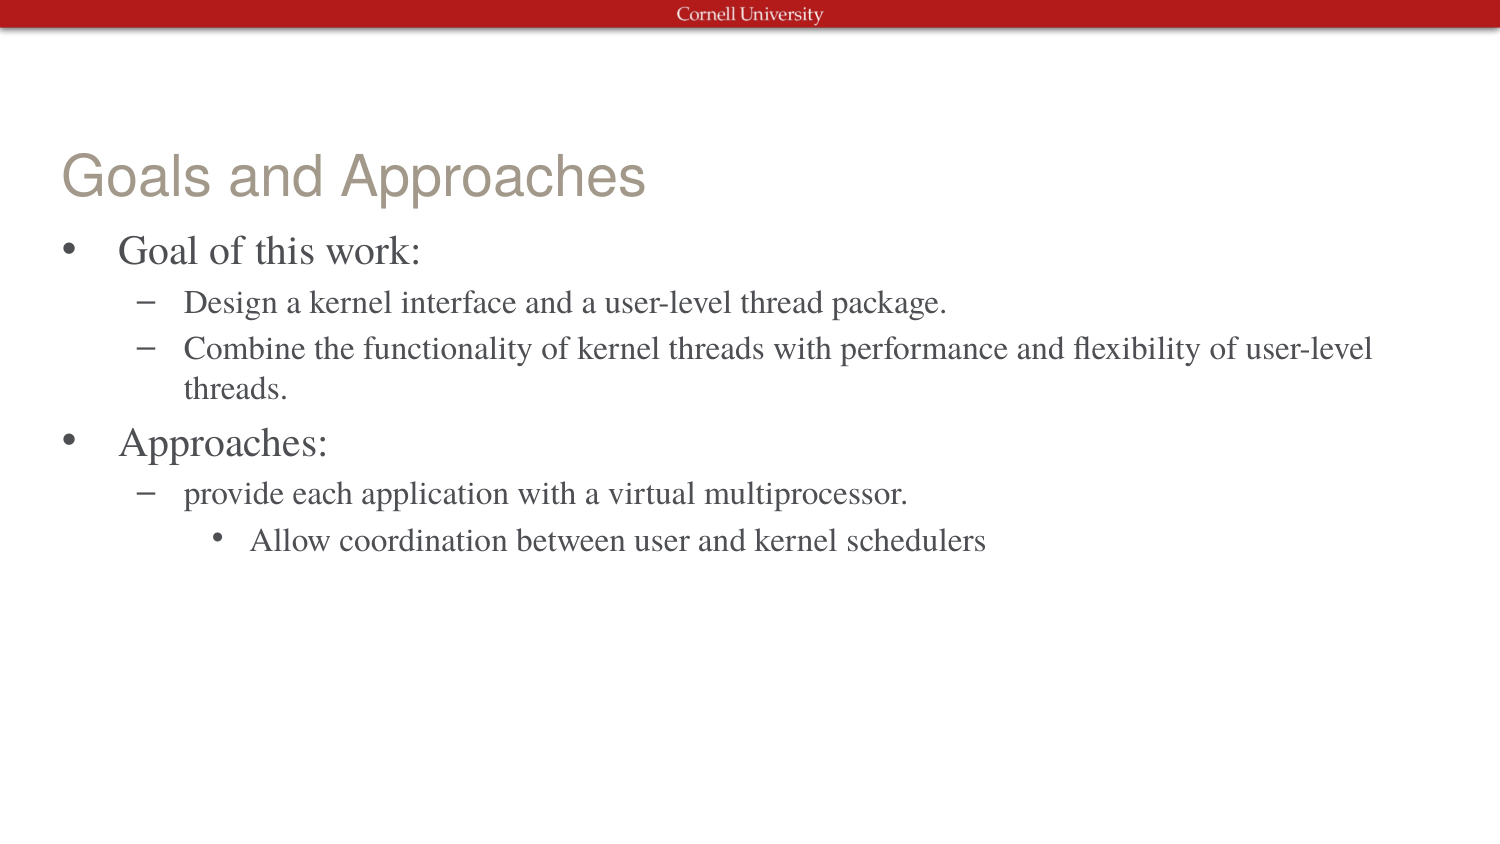

# Goals and Approaches
Goal of this work:
Design a kernel interface and a user-level thread package.
Combine the functionality of kernel threads with performance and flexibility of user-level threads.
Approaches:
provide each application with a virtual multiprocessor.
Allow coordination between user and kernel schedulers